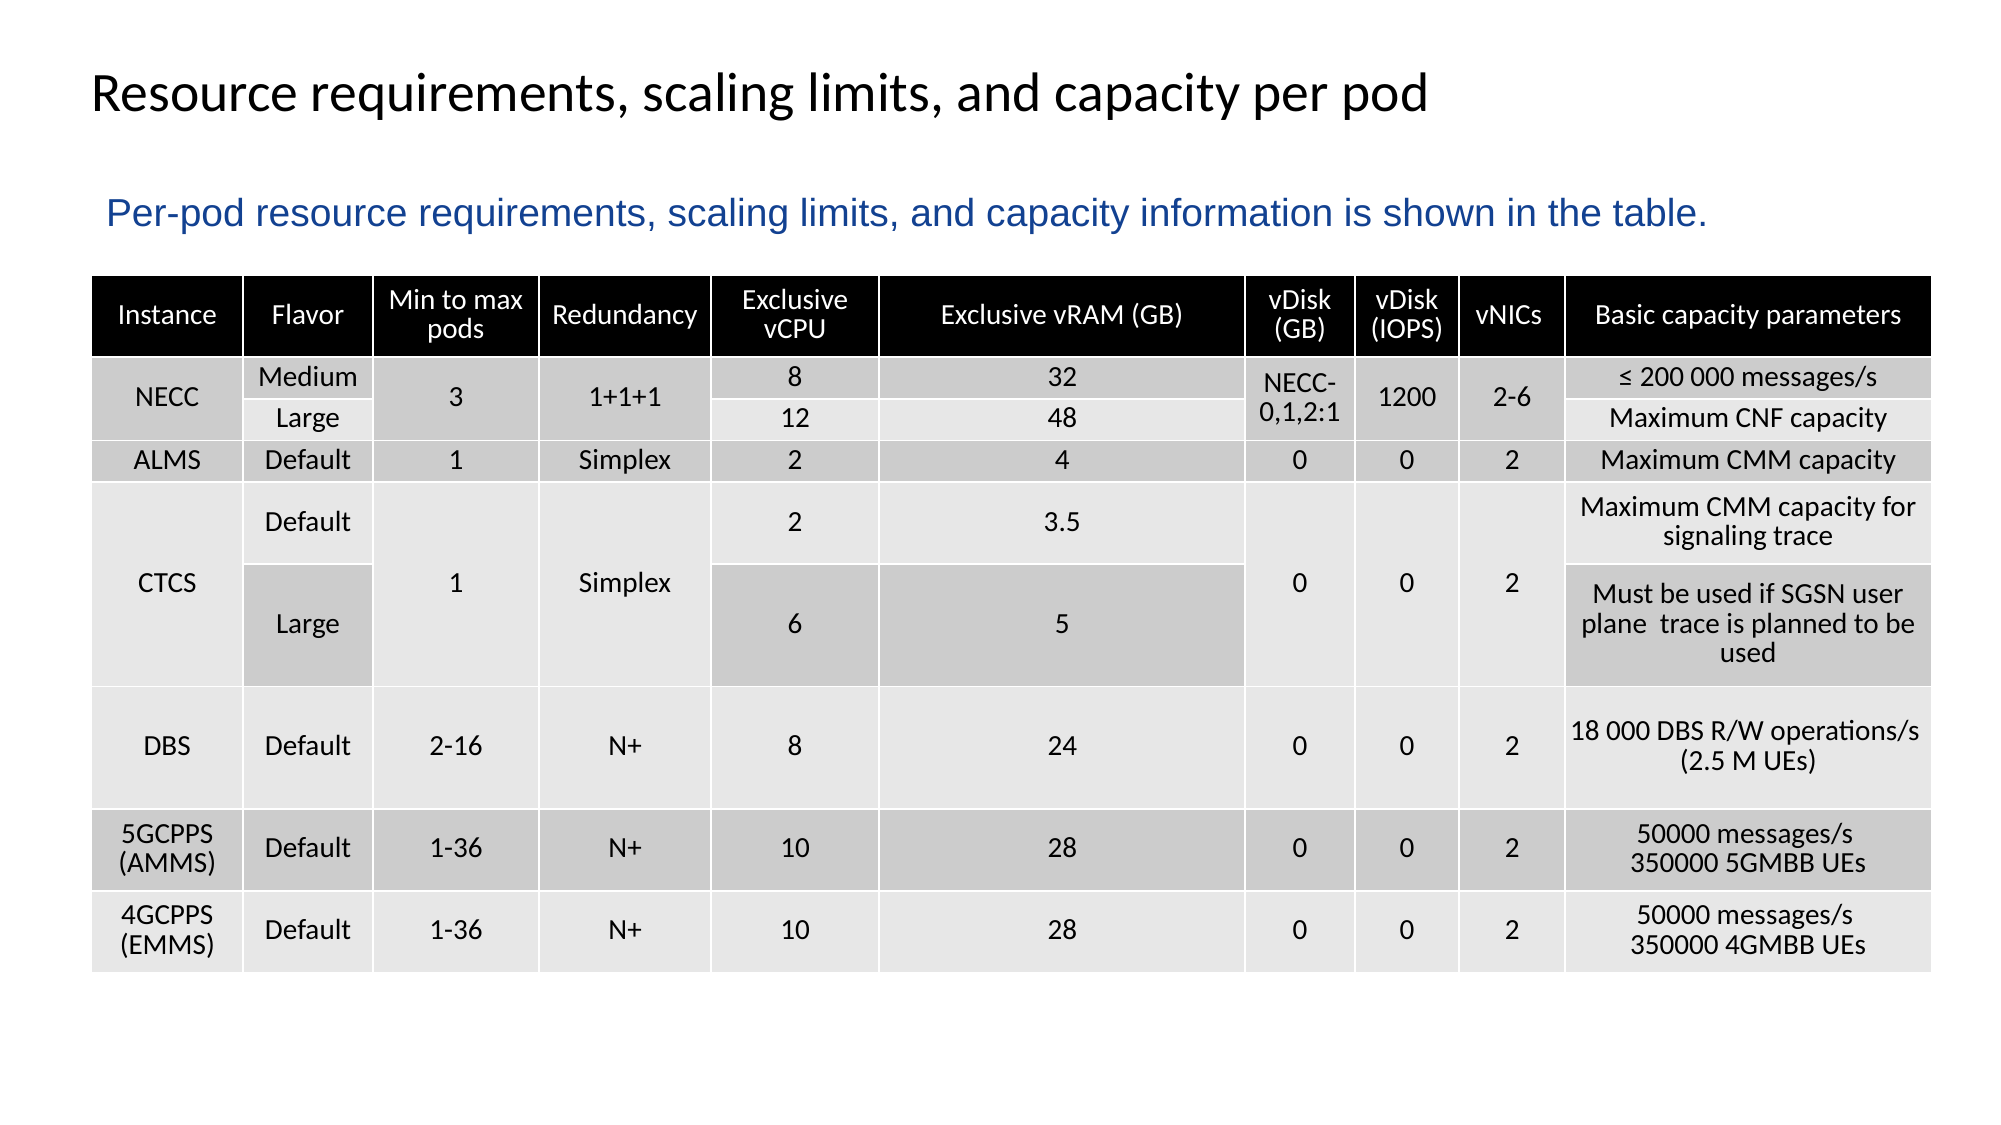

# Resource requirements, scaling limits, and capacity per pod
Per-pod resource requirements, scaling limits, and capacity information is shown in the table.
| Instance | Flavor | Min to max pods | Redundancy | Exclusive vCPU | Exclusive vRAM (GB) | vDisk (GB) | vDisk (IOPS) | vNICs | Basic capacity parameters |
| --- | --- | --- | --- | --- | --- | --- | --- | --- | --- |
| NECC | Medium | 3 | 1+1+1 | 8 | 32 | NECC-0,1,2:1 | 1200 | 2-6 | ≤ 200 000 messages/s |
|  | Large |  |  | 12 | 48 |  |  |  | Maximum CNF capacity |
| ALMS | Default | 1 | Simplex | 2 | 4 | 0 | 0 | 2 | Maximum CMM capacity |
| CTCS | Default | 1 | Simplex | 2 | 3.5 | 0 | 0 | 2 | Maximum CMM capacity for signaling trace |
|  | Large |  |  | 6 | 5 |  |  |  | Must be used if SGSN user plane trace is planned to be used |
| DBS | Default | 2-16 | N+ | 8 | 24 | 0 | 0 | 2 | 18 000 DBS R/W operations/s (2.5 M UEs) |
| 5GCPPS (AMMS) | Default | 1-36 | N+ | 10 | 28 | 0 | 0 | 2 | 50000 messages/s 350000 5GMBB UEs |
| 4GCPPS (EMMS) | Default | 1-36 | N+ | 10 | 28 | 0 | 0 | 2 | 50000 messages/s 350000 4GMBB UEs |